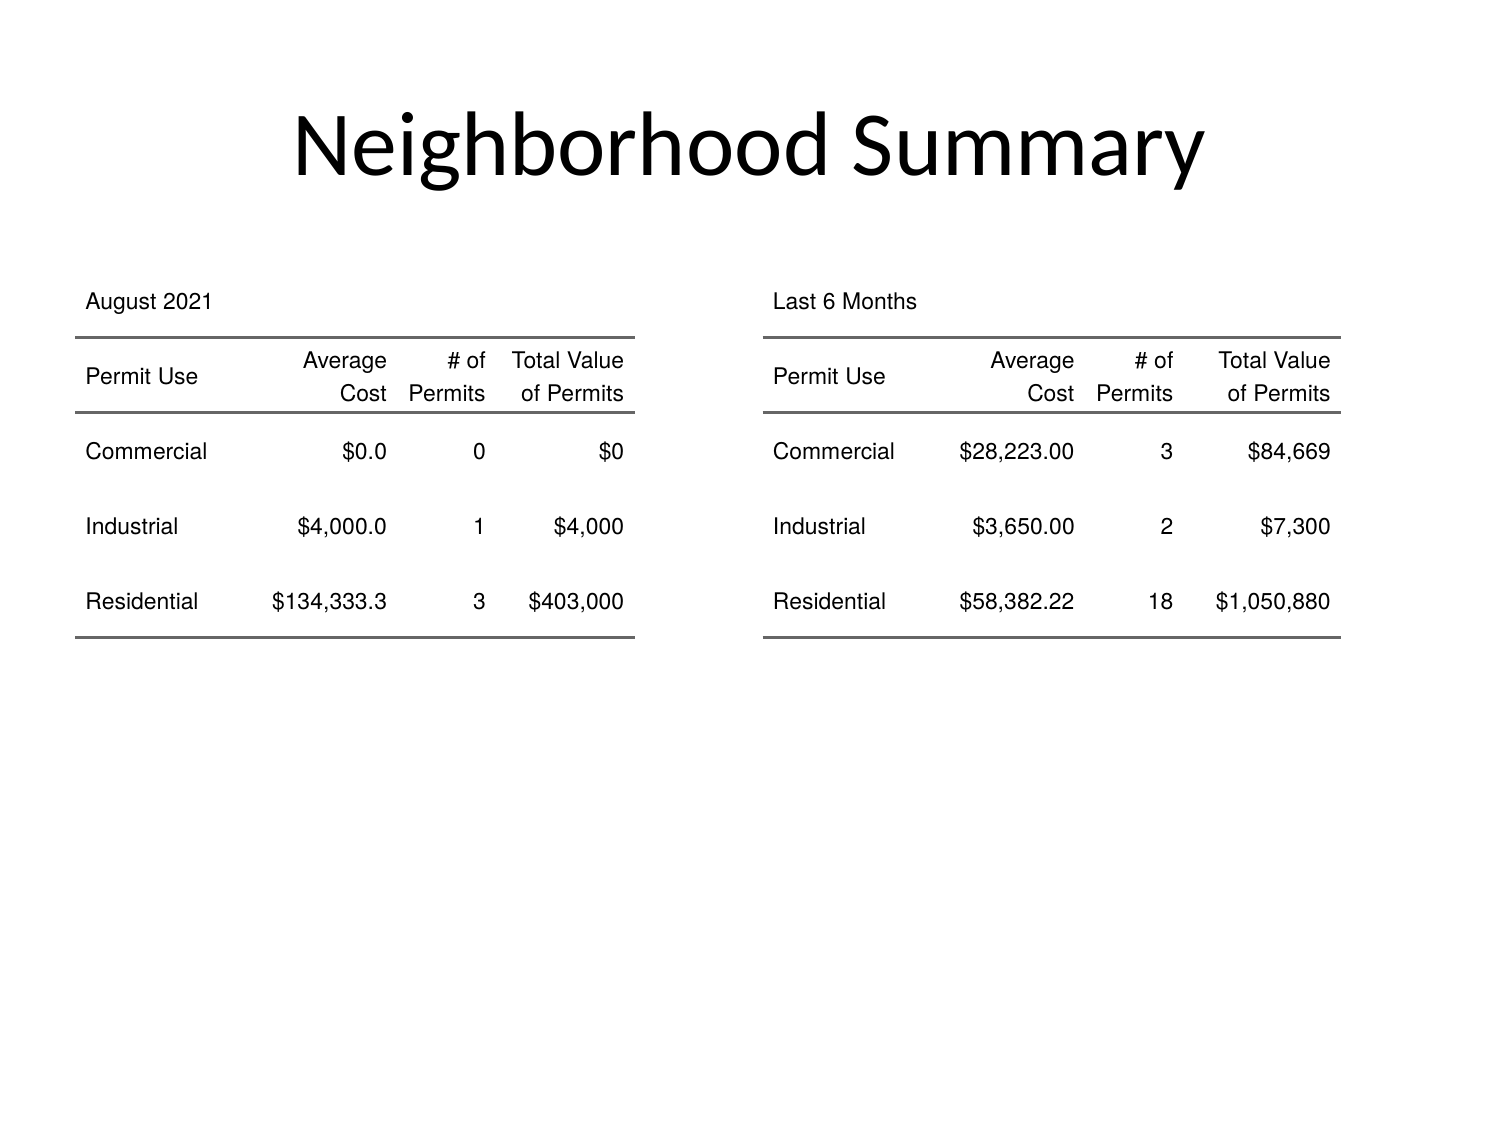

# Neighborhood Summary
| August 2021 | August 2021 | August 2021 | August 2021 |
| --- | --- | --- | --- |
| Permit Use | Average Cost | # of Permits | Total Value of Permits |
| Commercial | $0.0 | 0 | $0 |
| Industrial | $4,000.0 | 1 | $4,000 |
| Residential | $134,333.3 | 3 | $403,000 |
| Last 6 Months | Last 6 Months | Last 6 Months | Last 6 Months |
| --- | --- | --- | --- |
| Permit Use | Average Cost | # of Permits | Total Value of Permits |
| Commercial | $28,223.00 | 3 | $84,669 |
| Industrial | $3,650.00 | 2 | $7,300 |
| Residential | $58,382.22 | 18 | $1,050,880 |